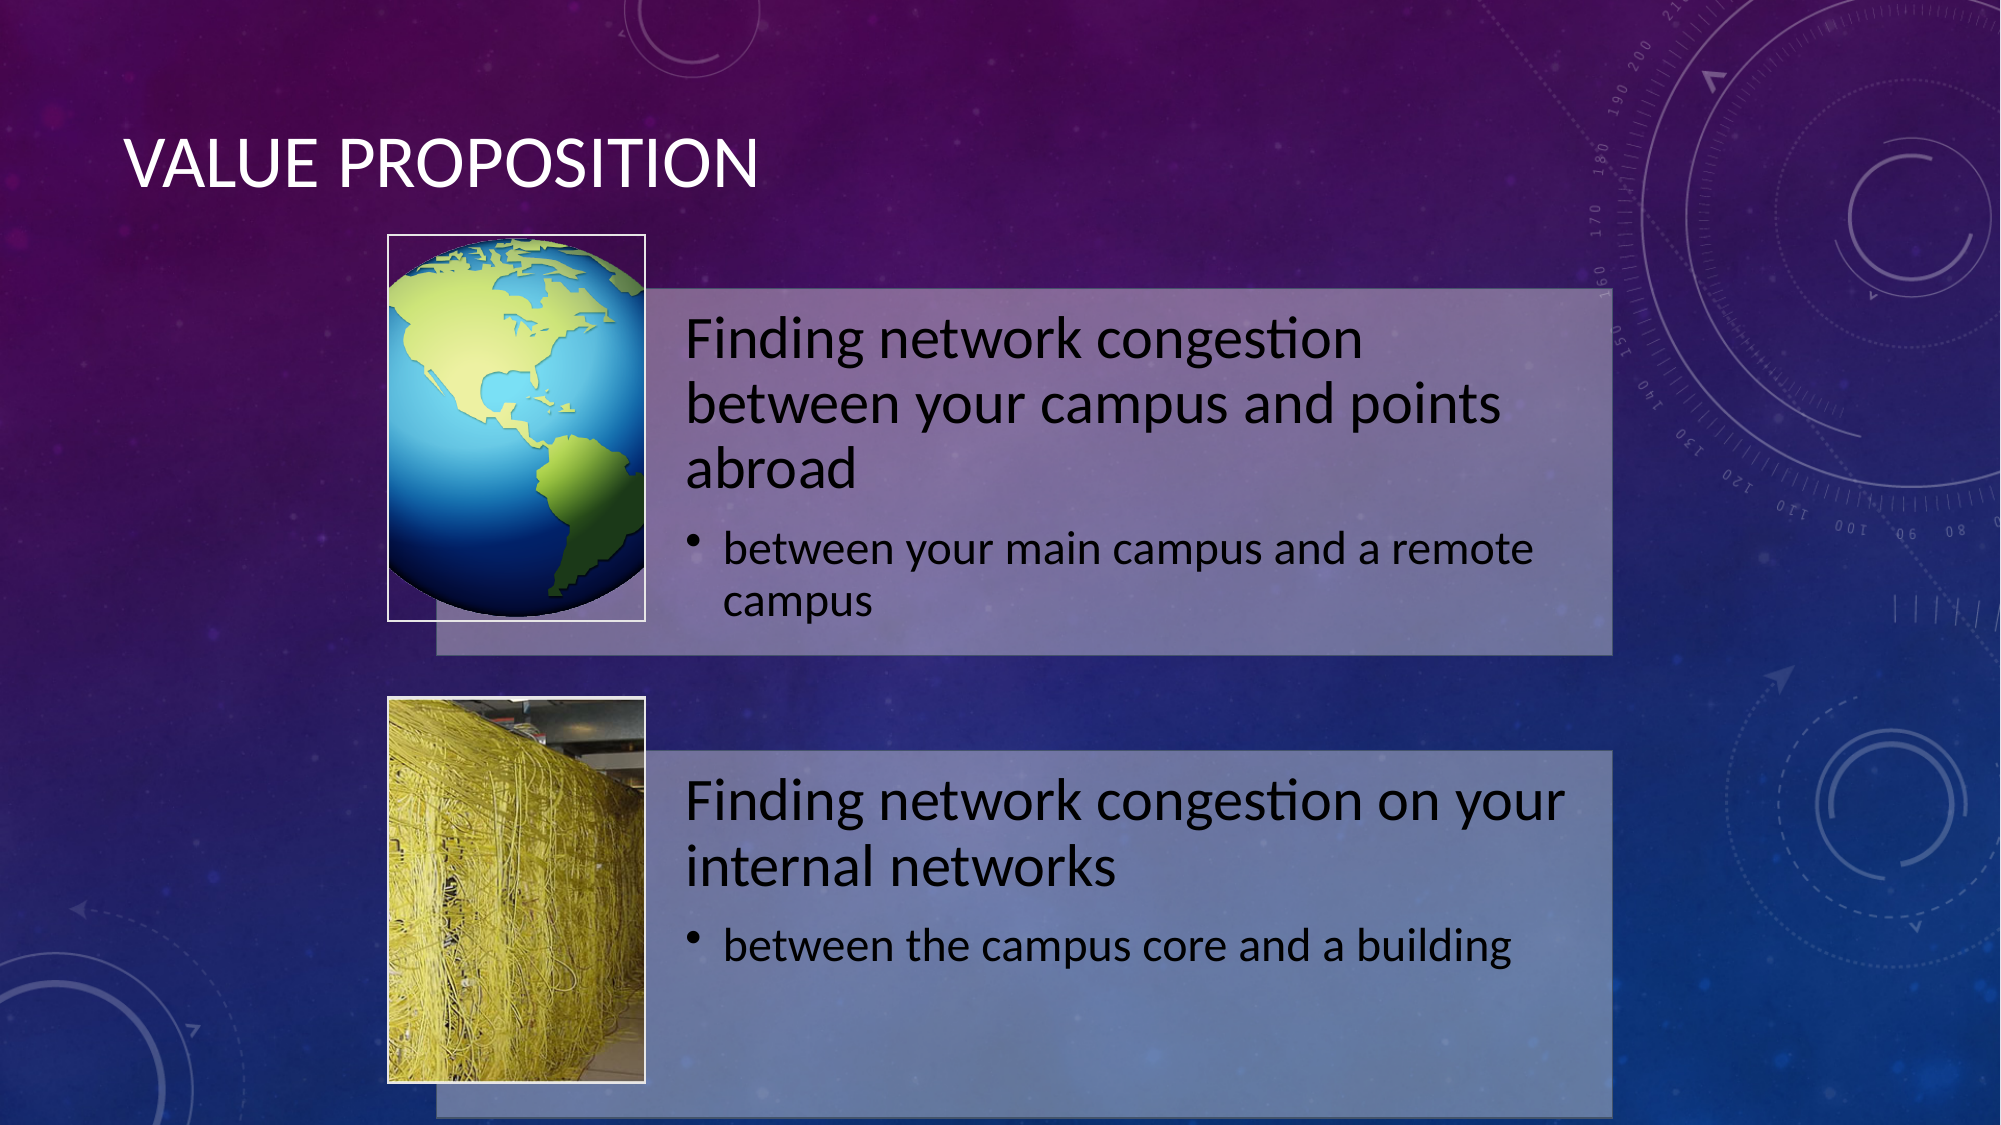

# Value Proposition
Finding network congestion between your campus and points abroad
between your main campus and a remote campus
Finding network congestion on your internal networks
between the campus core and a building